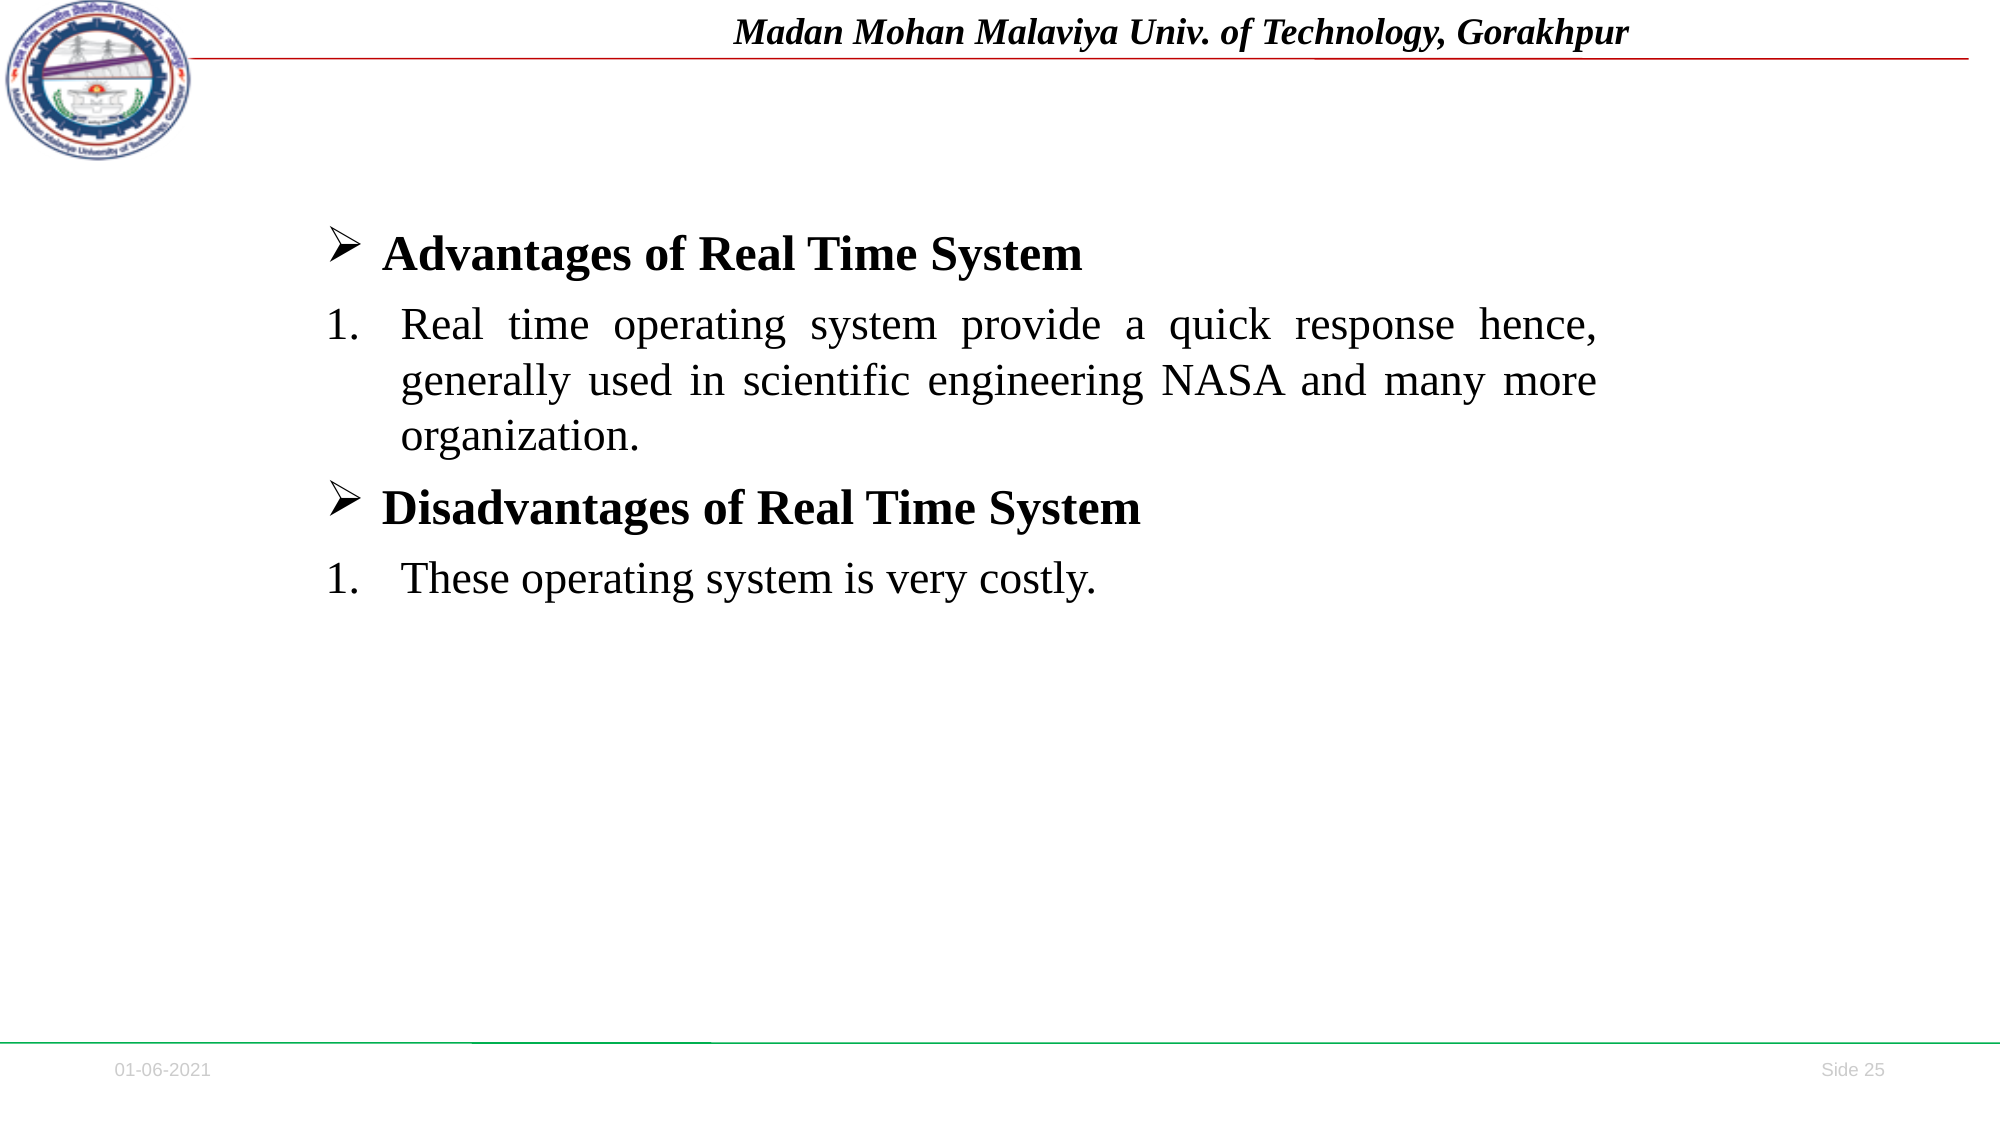

Advantages of Real Time System
Real time operating system provide a quick response hence, generally used in scientific engineering NASA and many more organization.
Disadvantages of Real Time System
These operating system is very costly.